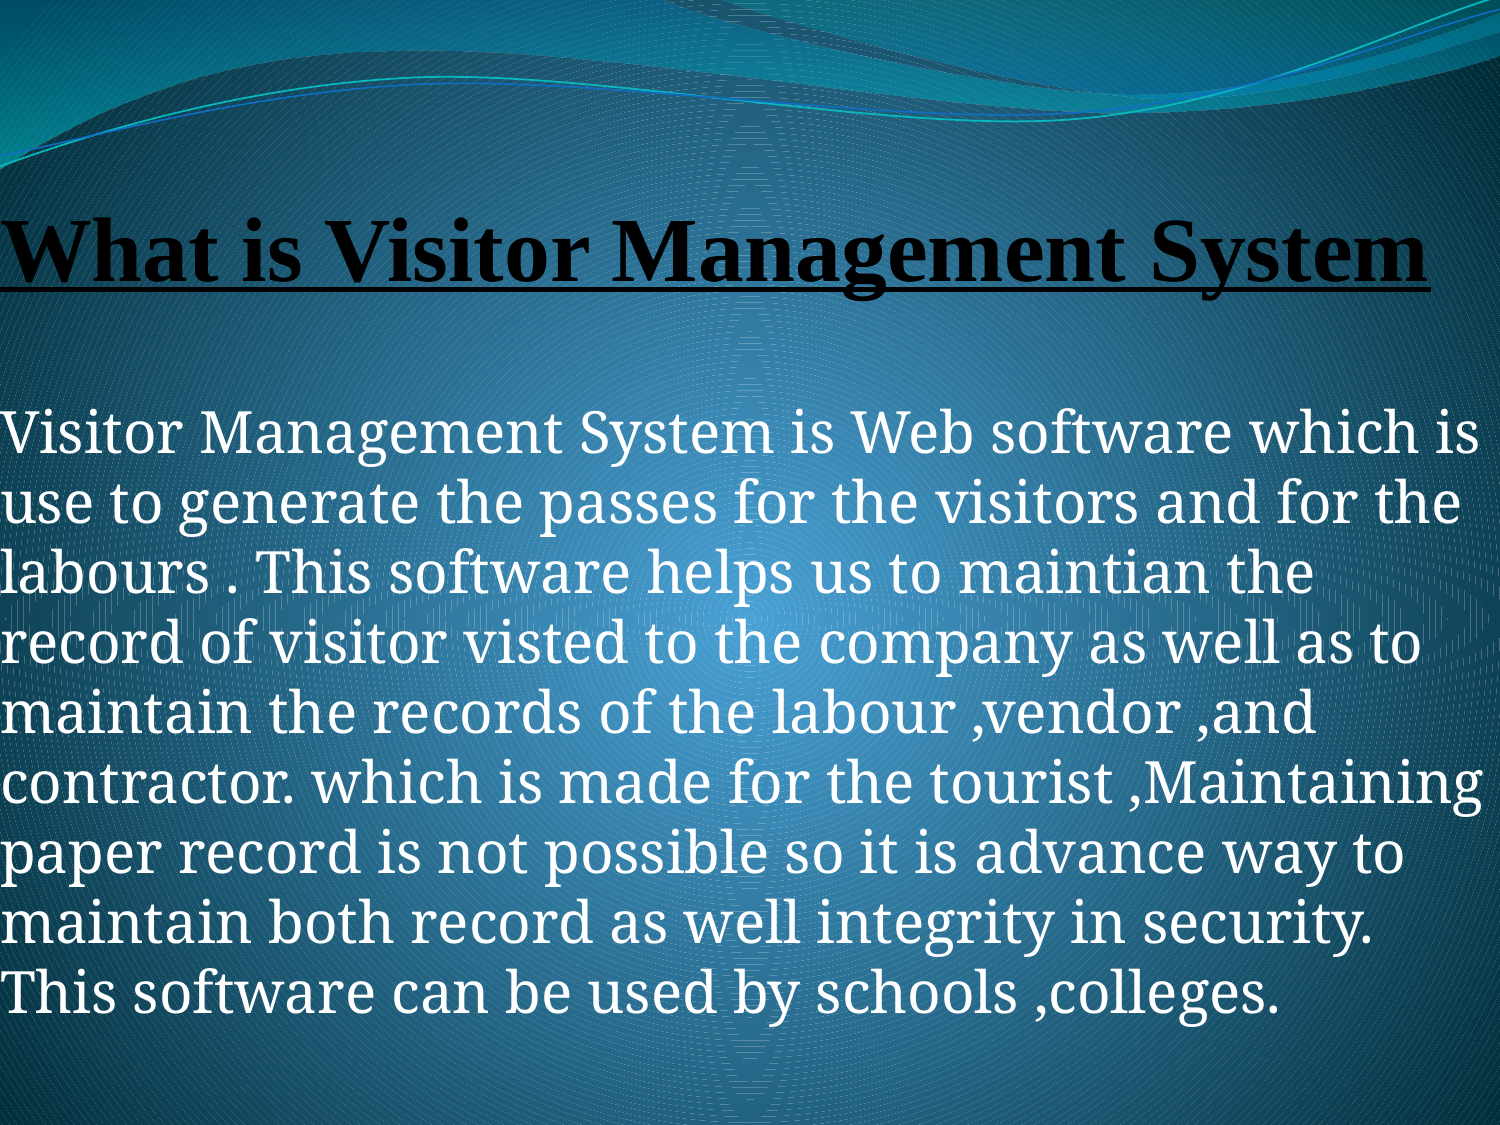

# What is Visitor Management System
Visitor Management System is Web software which is use to generate the passes for the visitors and for the labours . This software helps us to maintian the record of visitor visted to the company as well as to maintain the records of the labour ,vendor ,and contractor. which is made for the tourist ,Maintaining paper record is not possible so it is advance way to maintain both record as well integrity in security. This software can be used by schools ,colleges.